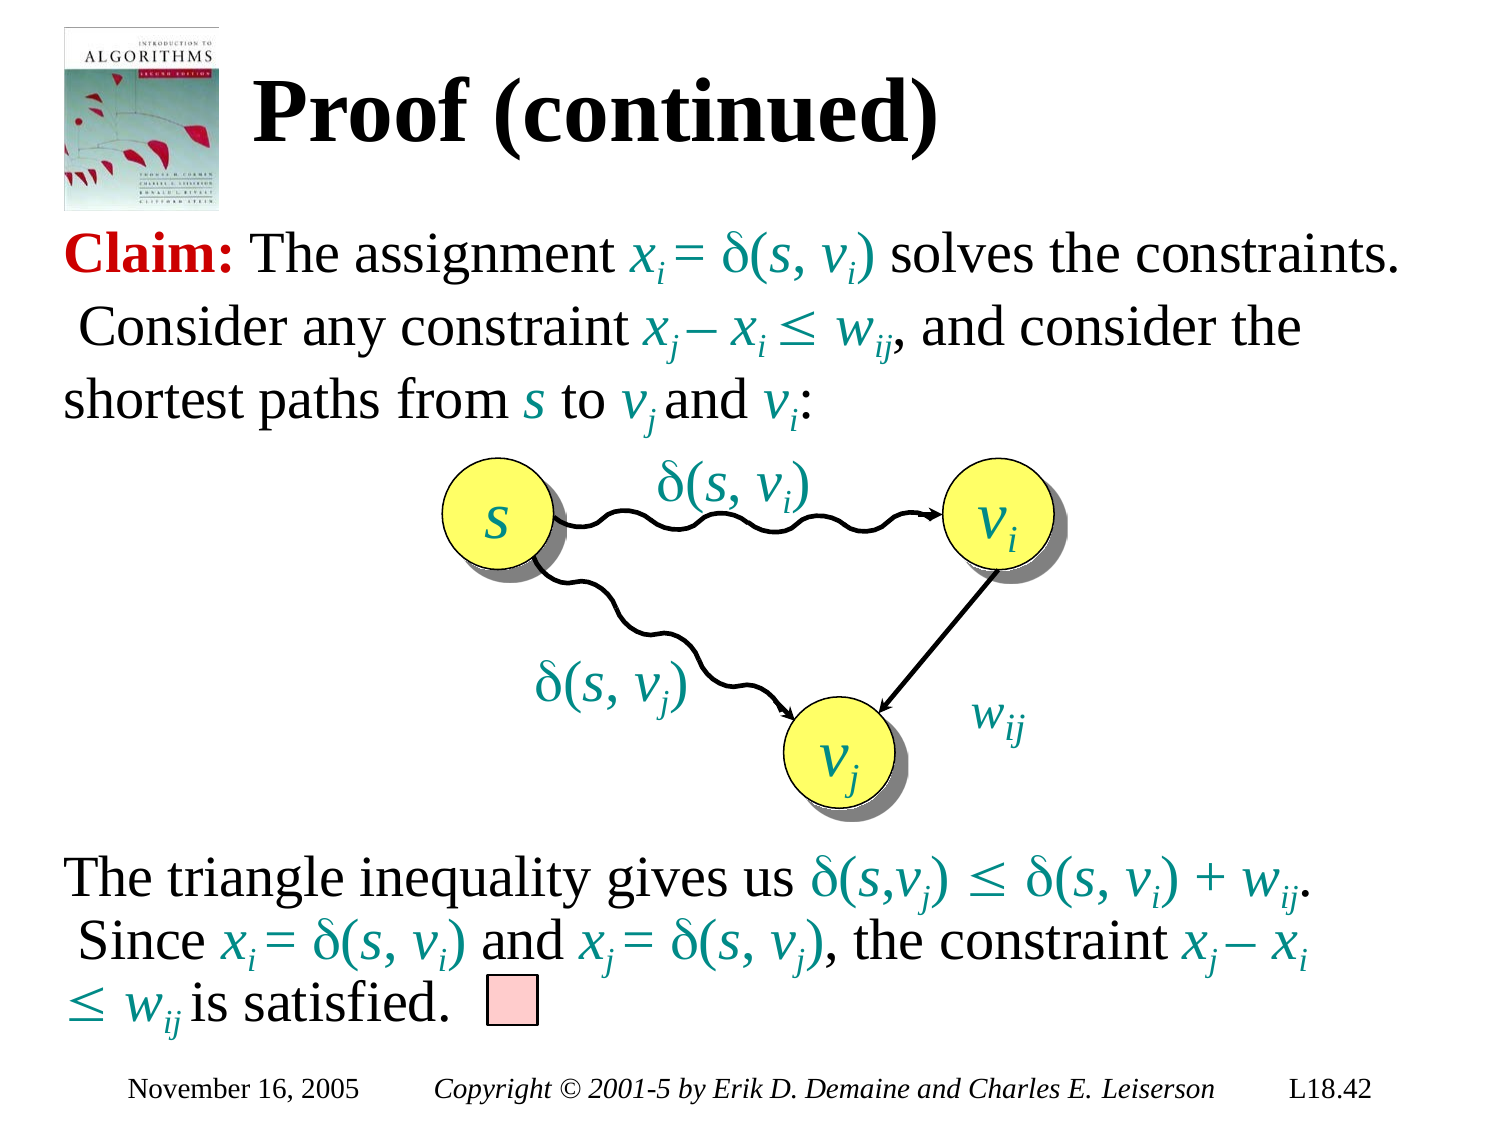

# Proof (continued)
Claim: The assignment xi = δ(s, vi) solves the constraints.  Consider any constraint xj – xi ≤ wij, and consider the  shortest paths from s to vj and vi:
δ(s, vi)

s
vi

wij

δ(s, vj)

vj
The triangle inequality gives us δ(s,vj) ≤ δ(s, vi) + wij.  Since xi = δ(s, vi) and xj = δ(s, vj), the constraint xj – xi
≤ wij is satisfied.

November 16, 2005
Copyright © 2001-5 by Erik D. Demaine and Charles E. Leiserson
L18.42